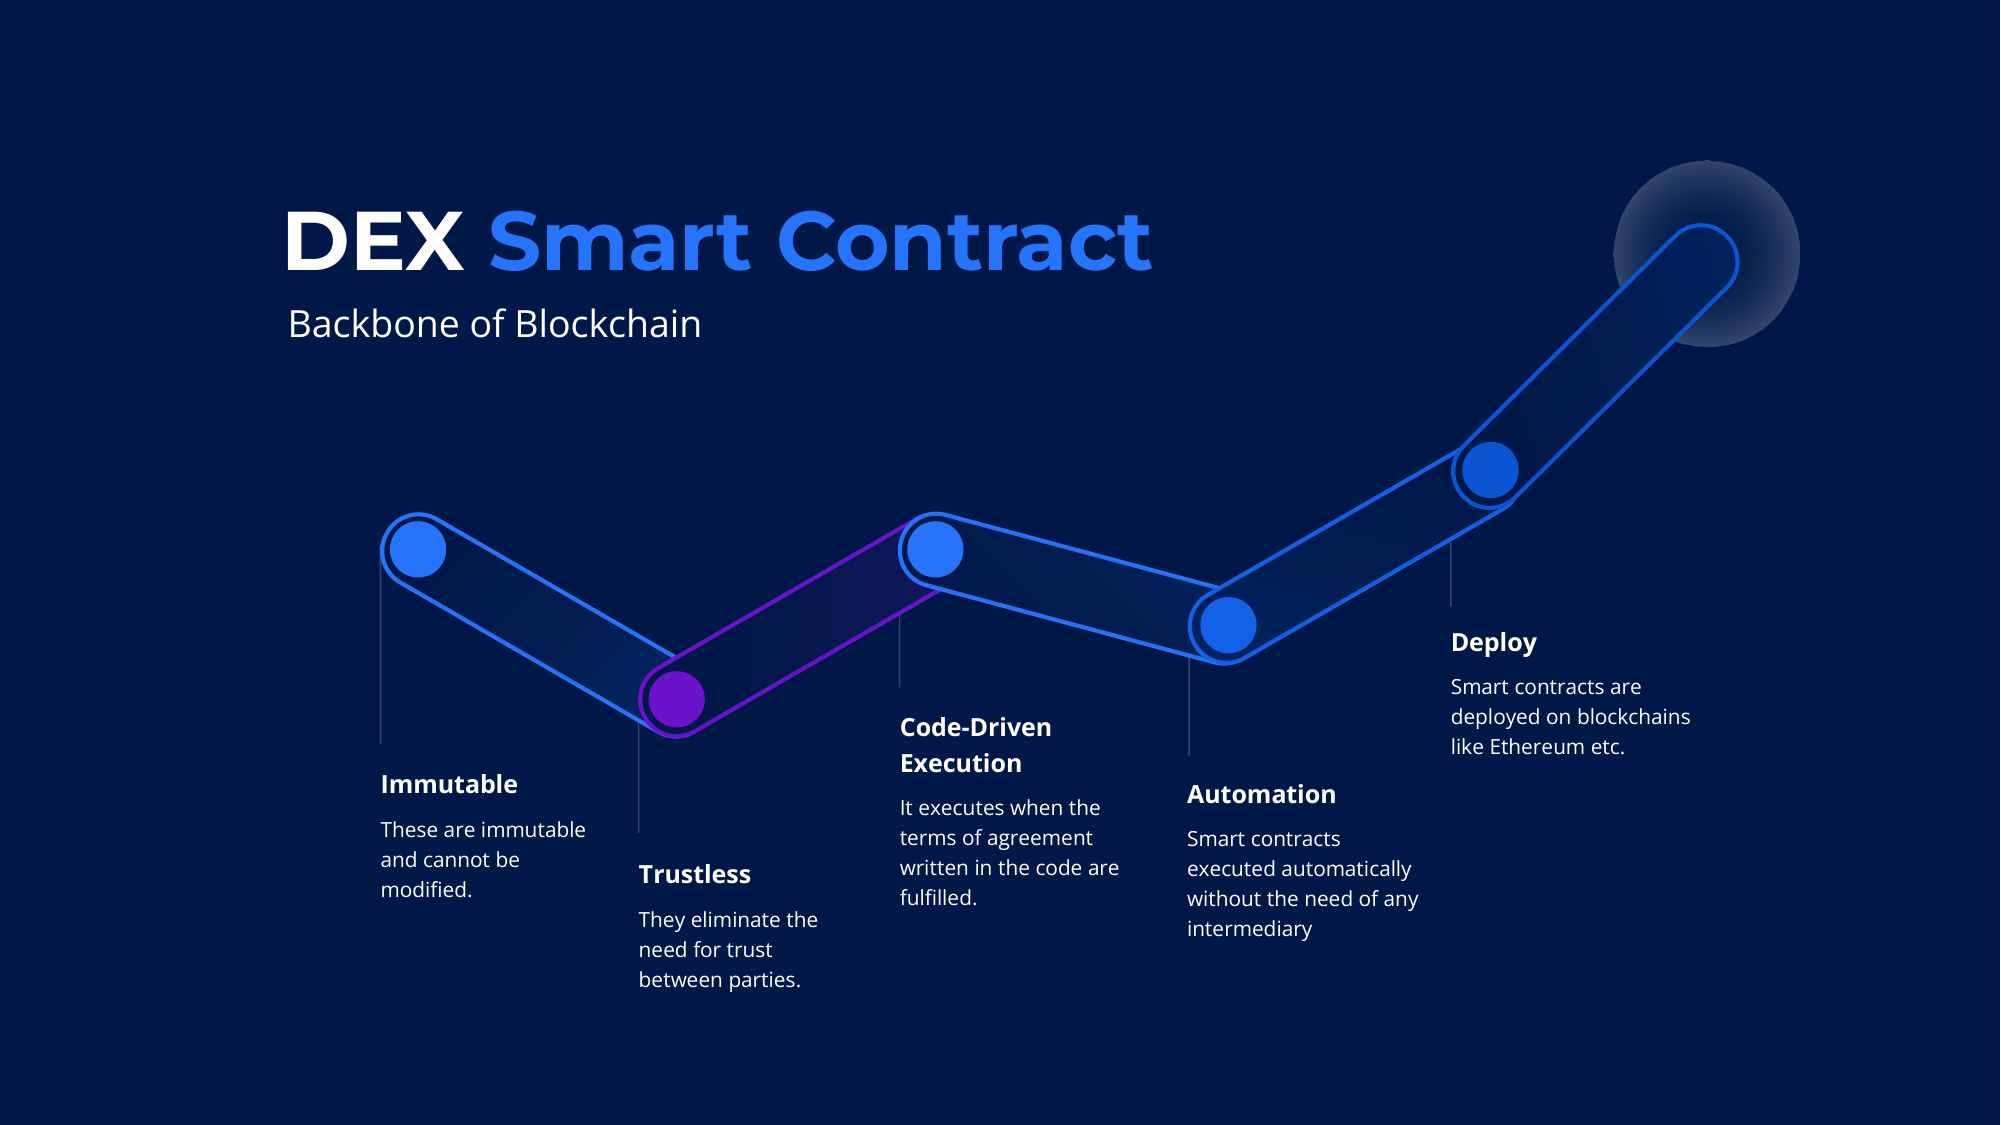

# DEX Smart Contract

Backbone of Blockchain

Deploy
Smart contracts are deployed on blockchains like Ethereum etc.

Code-Driven Execution
It executes when the terms of agreement written in the code are fulfilled.
Immutable
These are immutable and cannot be modified.
Automation
Smart contracts executed automatically without the need of any intermediary
Trustless
They eliminate the need for trust between parties.